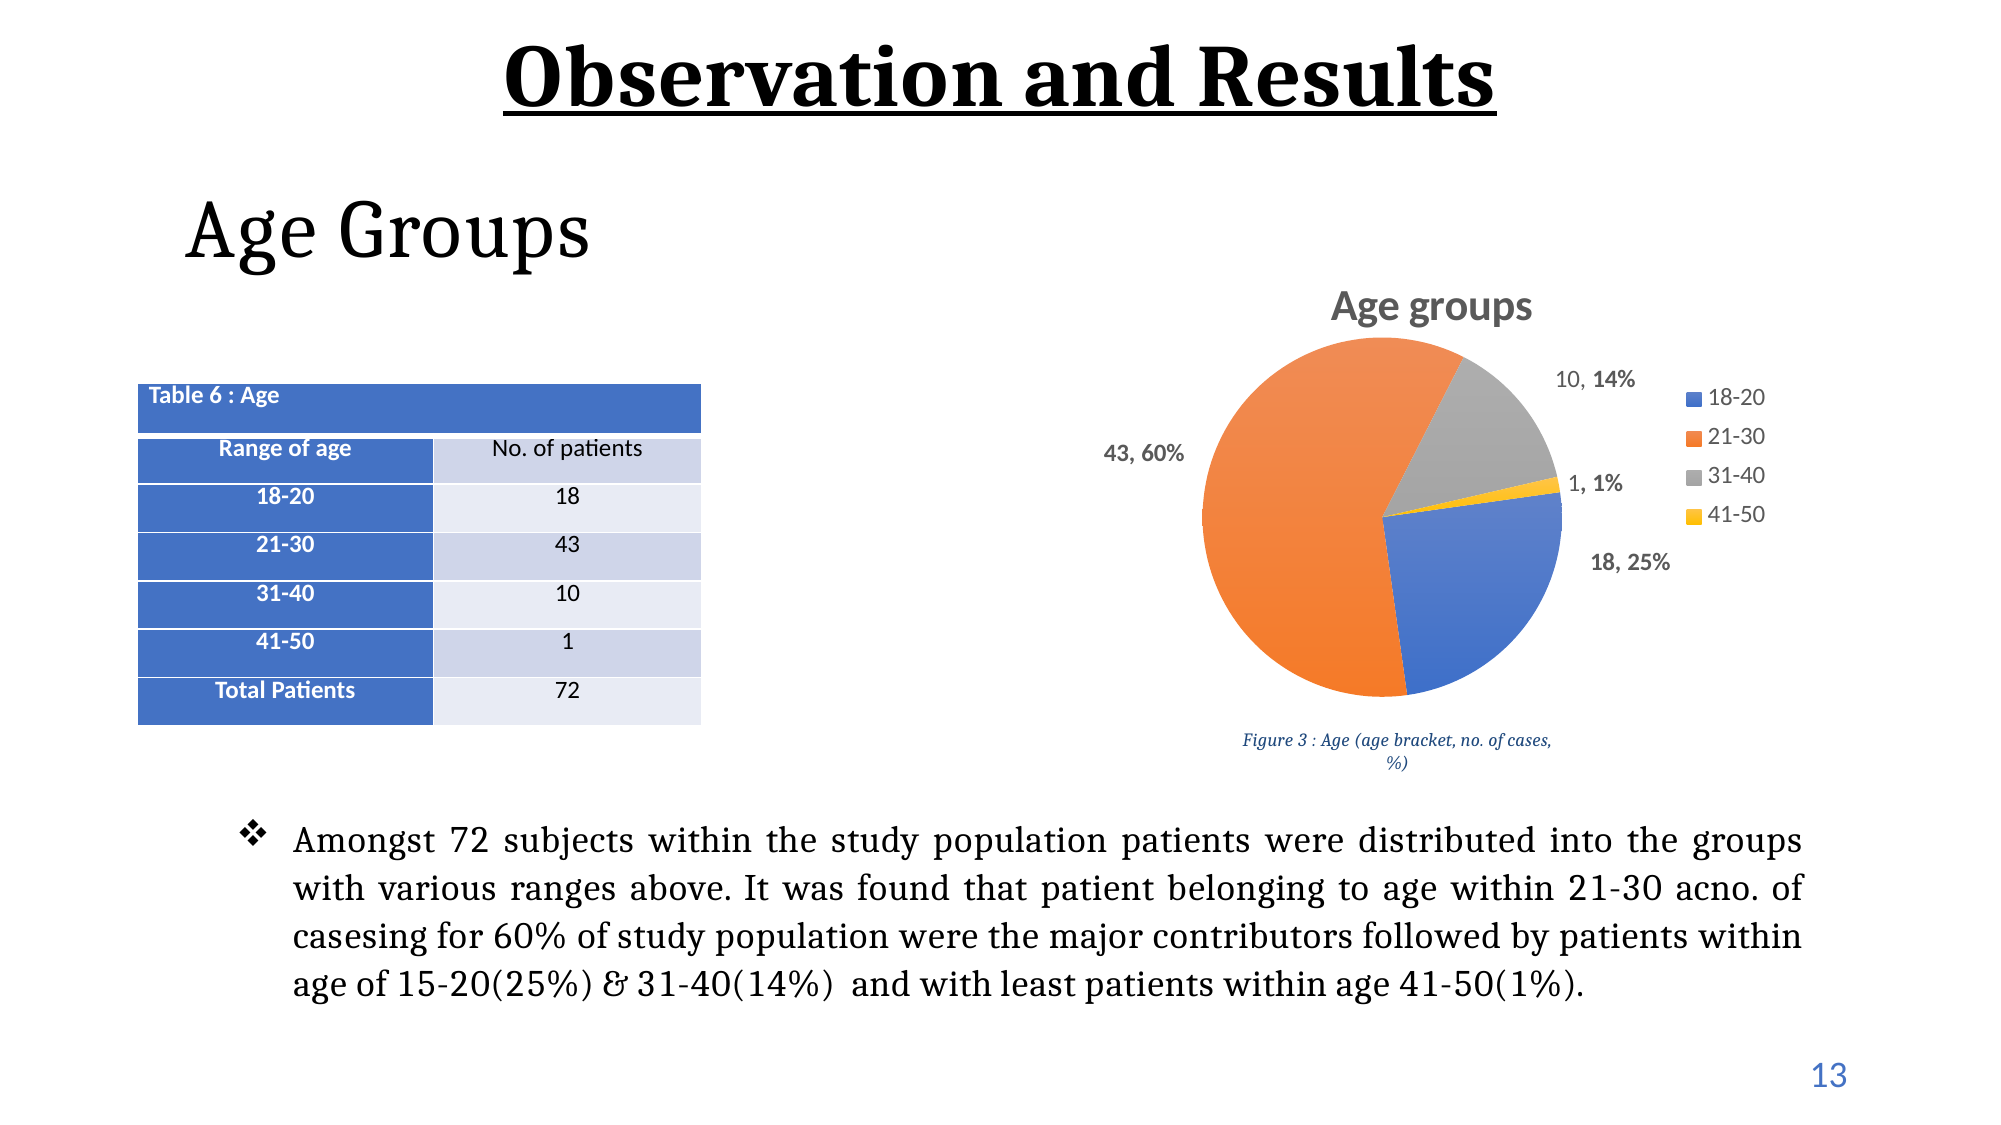

# Observation and Results
Age Groups

### Chart: Age groups

| Category | Count |
|---|---|
| 18-20 | 18.0 |
| 21-30 | 43.0 |
| 31-40 | 10.0 |
| 41-50 | 1.0 |
| Table 6 : Age |  |
| --- | --- |
| Range of age | No. of patients |
| 18-20 | 18 |
| 21-30 | 43 |
| 31-40 | 10 |
| 41-50 | 1 |
| Total Patients | 72 |
Figure 3 : Age (age bracket, no. of cases, %)
Amongst 72 subjects within the study population patients were distributed into the groups with various ranges above. It was found that patient belonging to age within 21-30 acno. of casesing for 60% of study population were the major contributors followed by patients within age of 15-20(25%) & 31-40(14%)  and with least patients within age 41-50(1%).
13